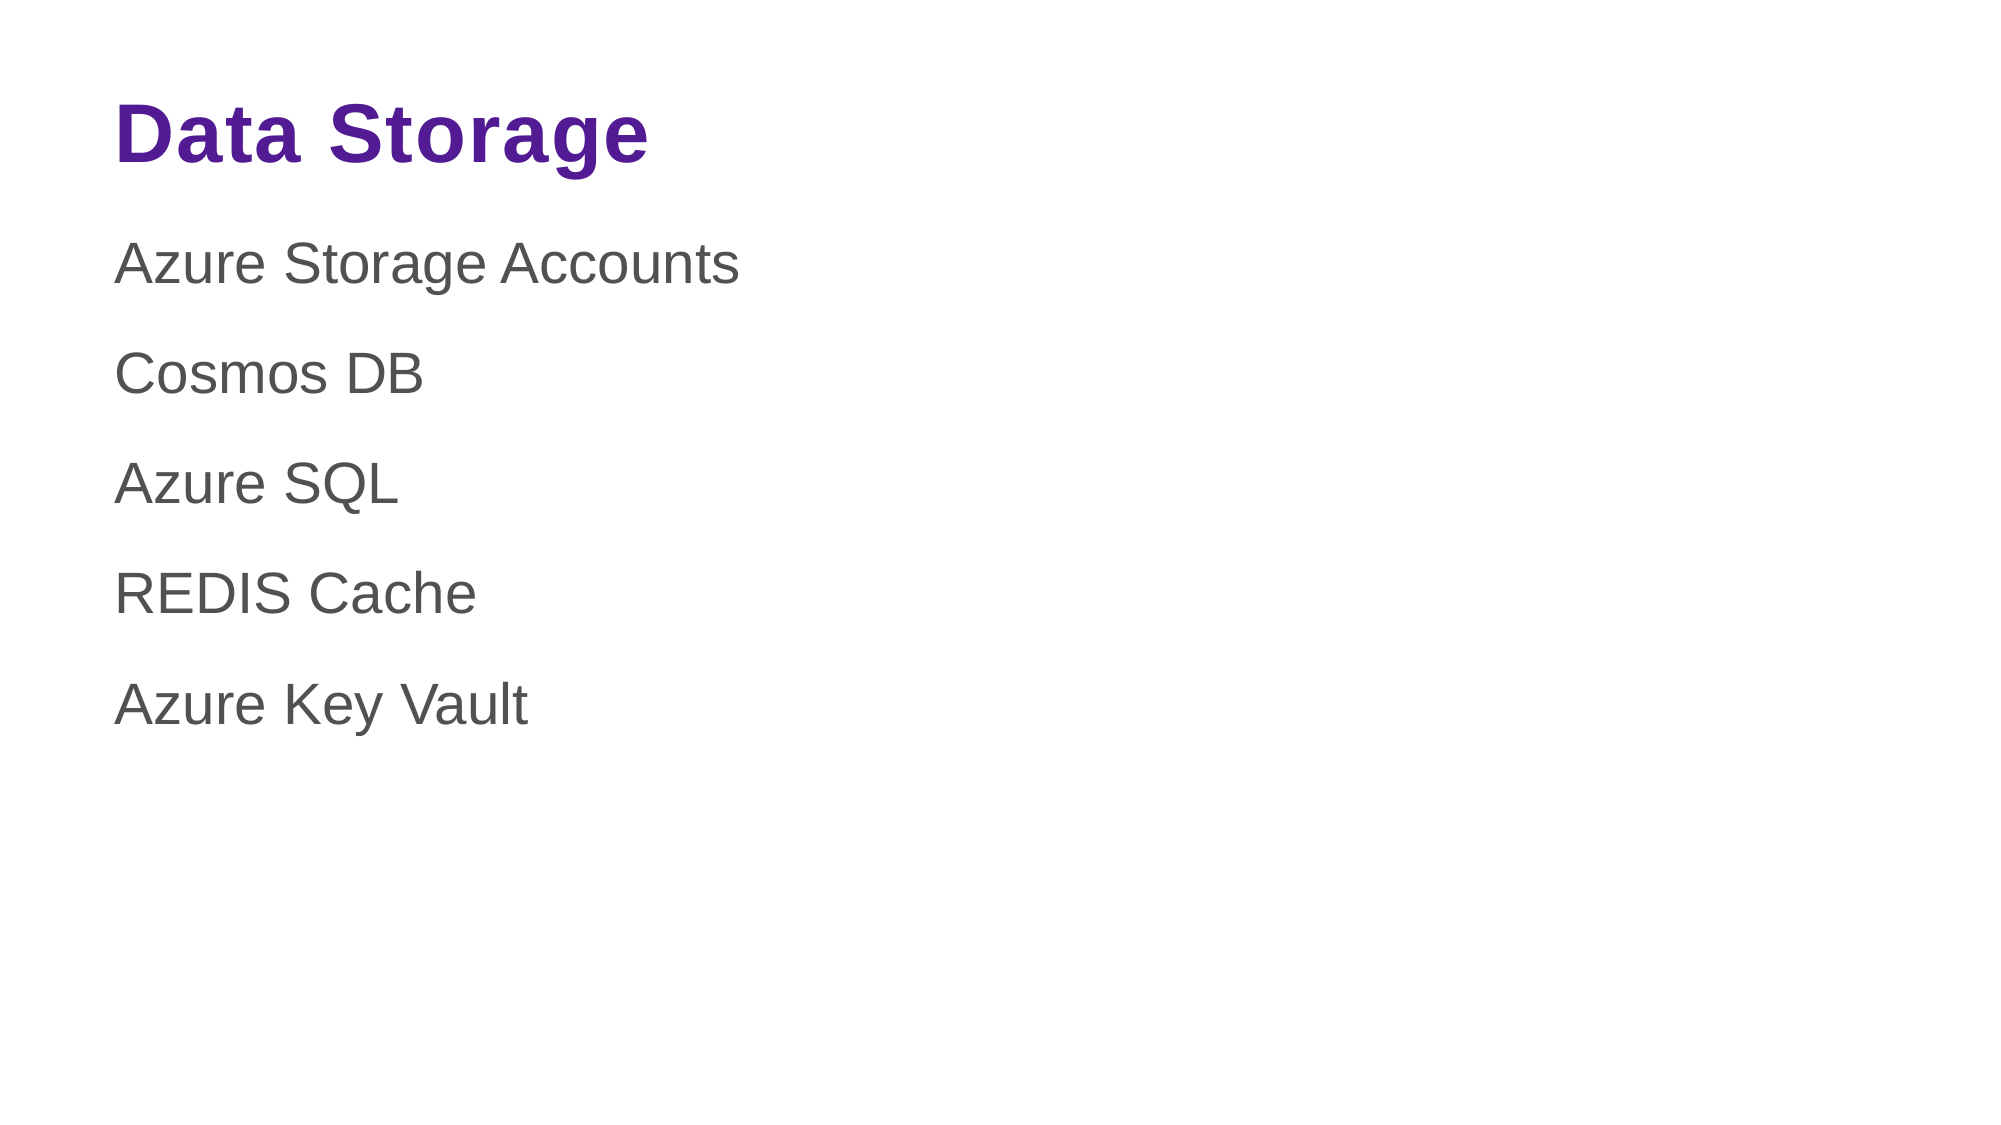

# Data Storage
Azure Storage Accounts
Cosmos DB
Azure SQL
REDIS Cache
Azure Key Vault